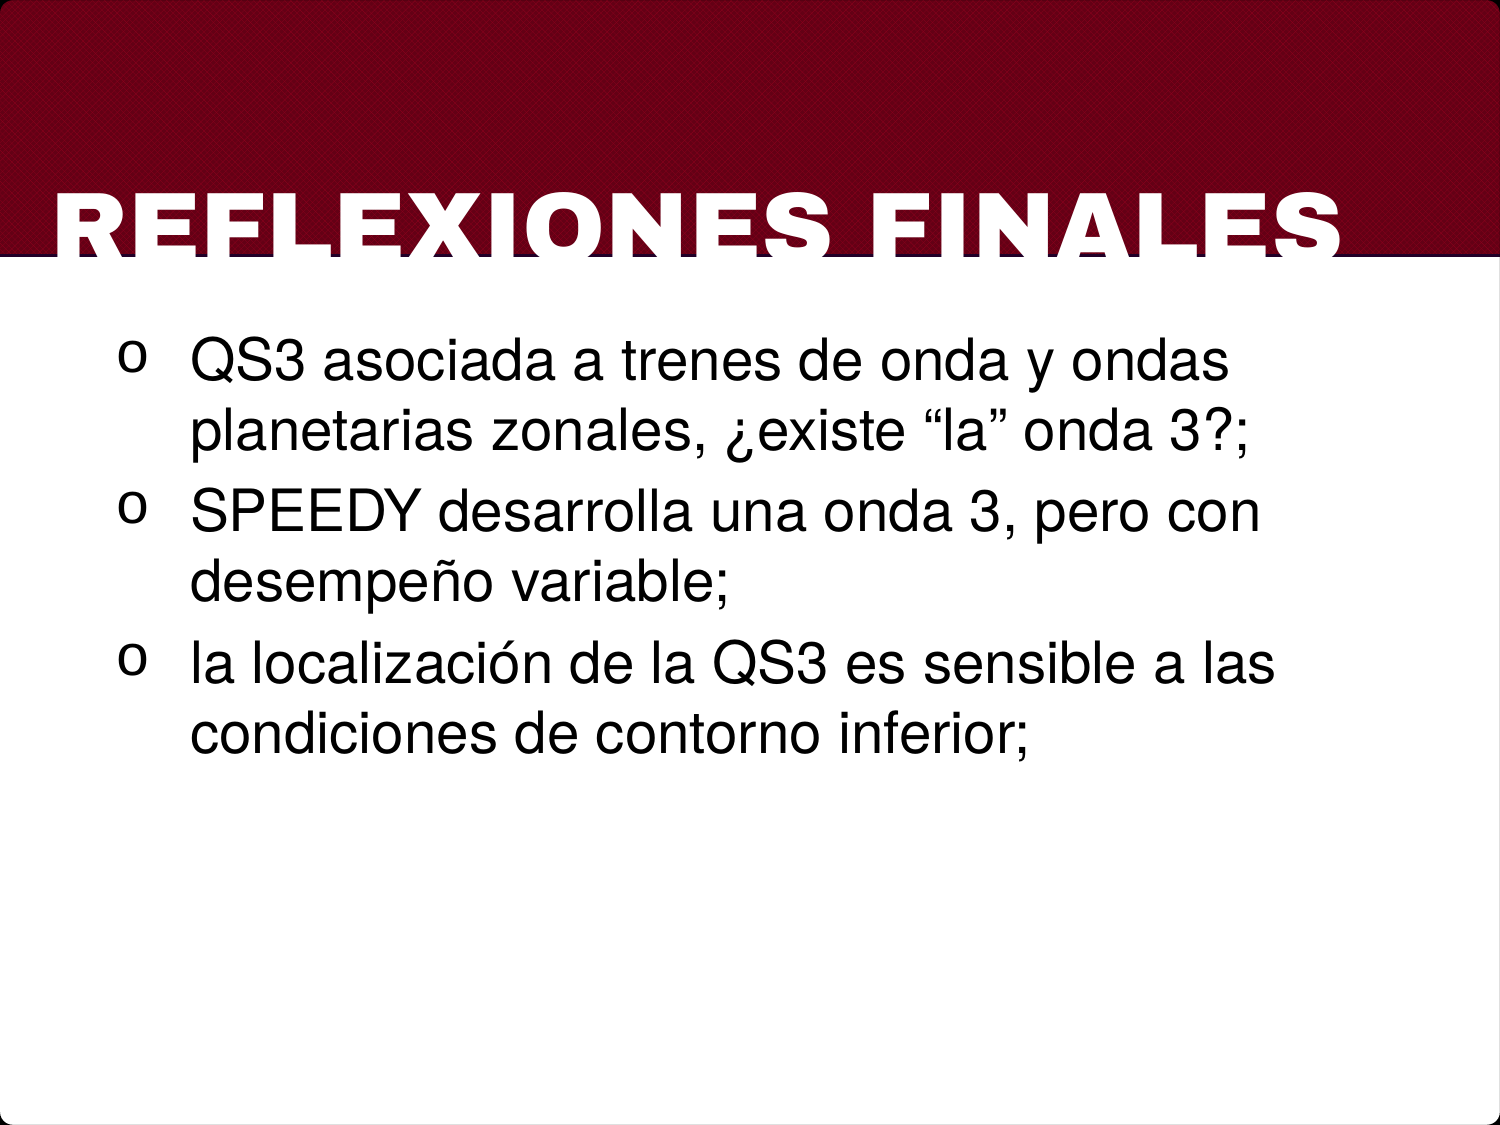

Reflexiones finales
QS3 asociada a trenes de onda y ondas planetarias zonales, ¿existe “la” onda 3?;
SPEEDY desarrolla una onda 3, pero con desempeño variable;
la localización de la QS3 es sensible a las condiciones de contorno inferior;